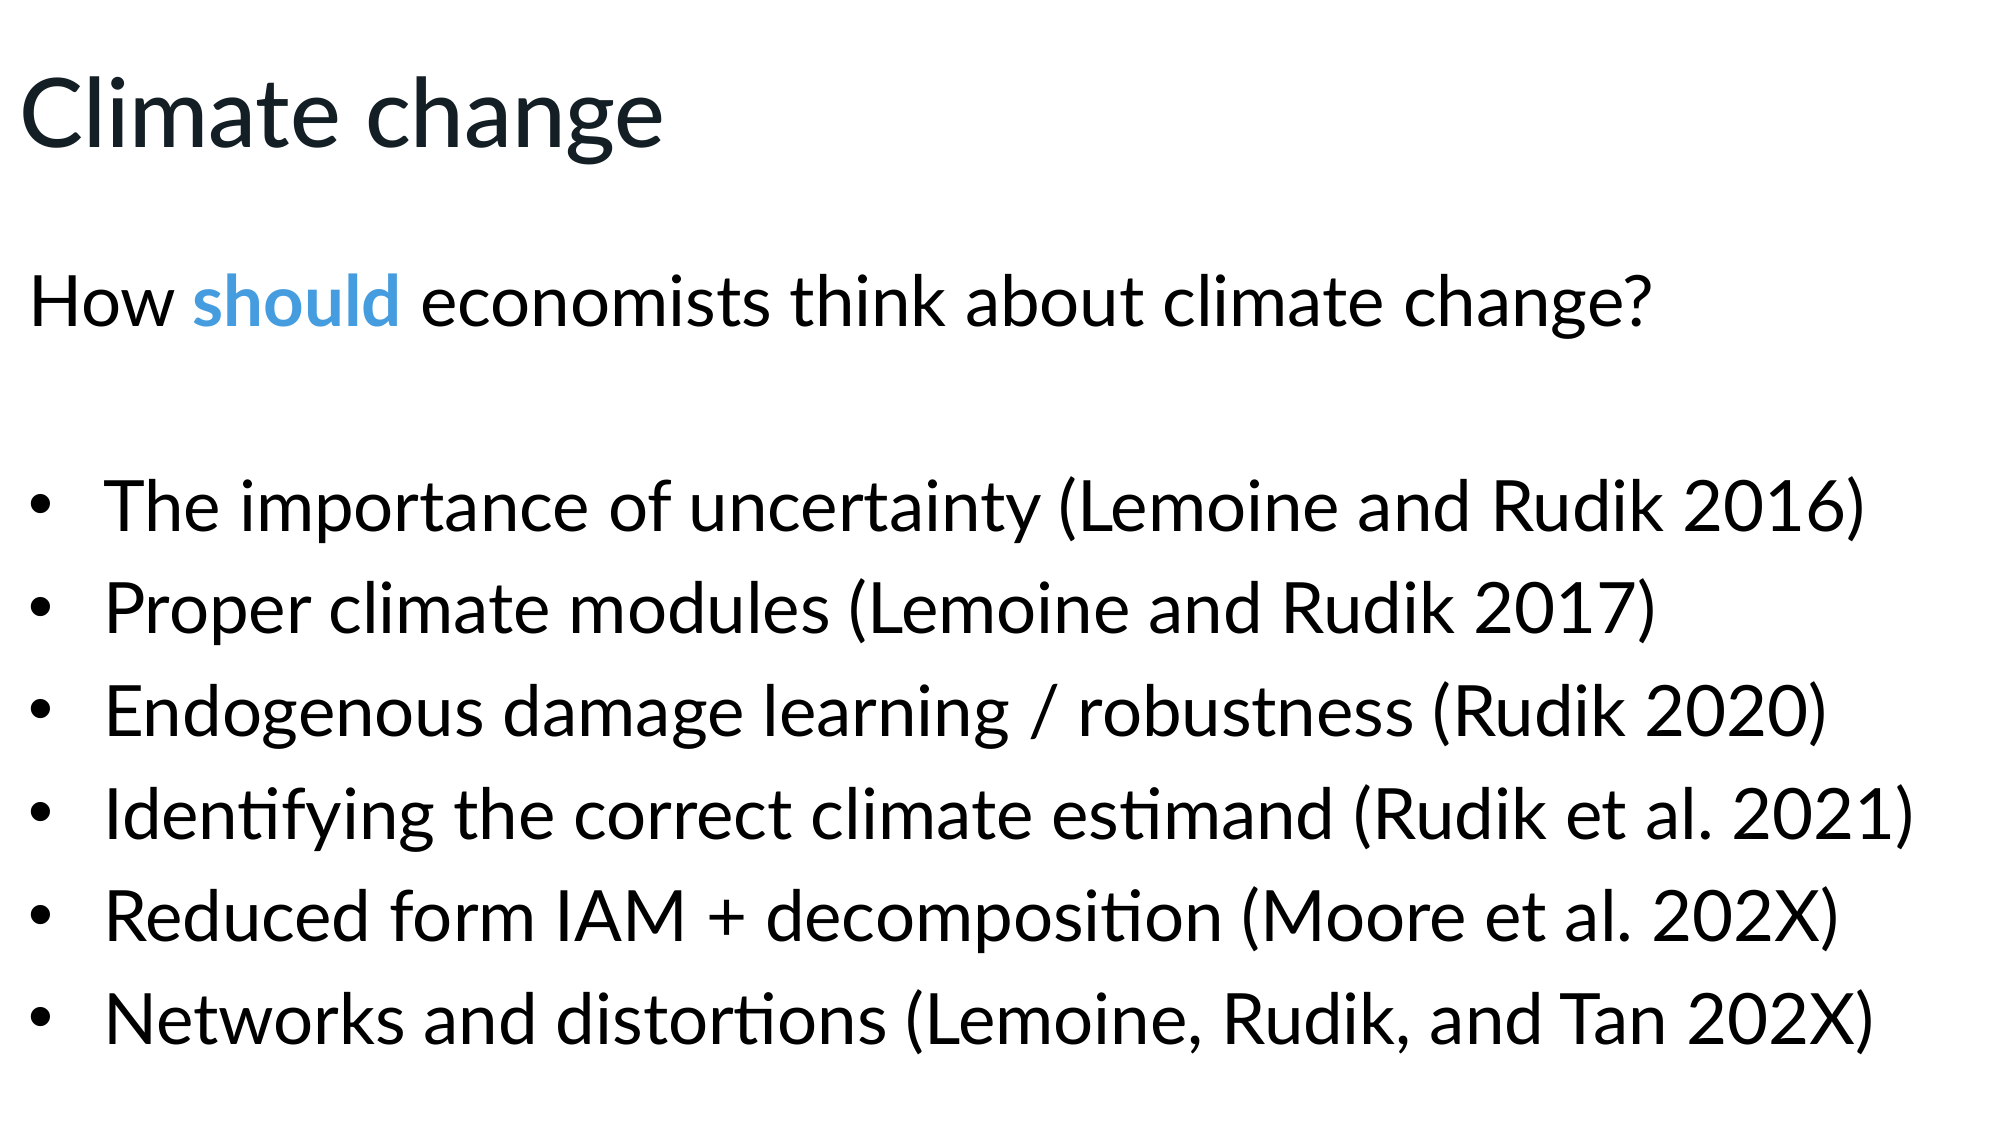

Climate change

How should economists think about climate change?

The importance of uncertainty (Lemoine and Rudik 2016)
Proper climate modules (Lemoine and Rudik 2017)
Endogenous damage learning / robustness (Rudik 2020)
Identifying the correct climate estimand (Rudik et al. 2021)
Reduced form IAM + decomposition (Moore et al. 202X)
Networks and distortions (Lemoine, Rudik, and Tan 202X)